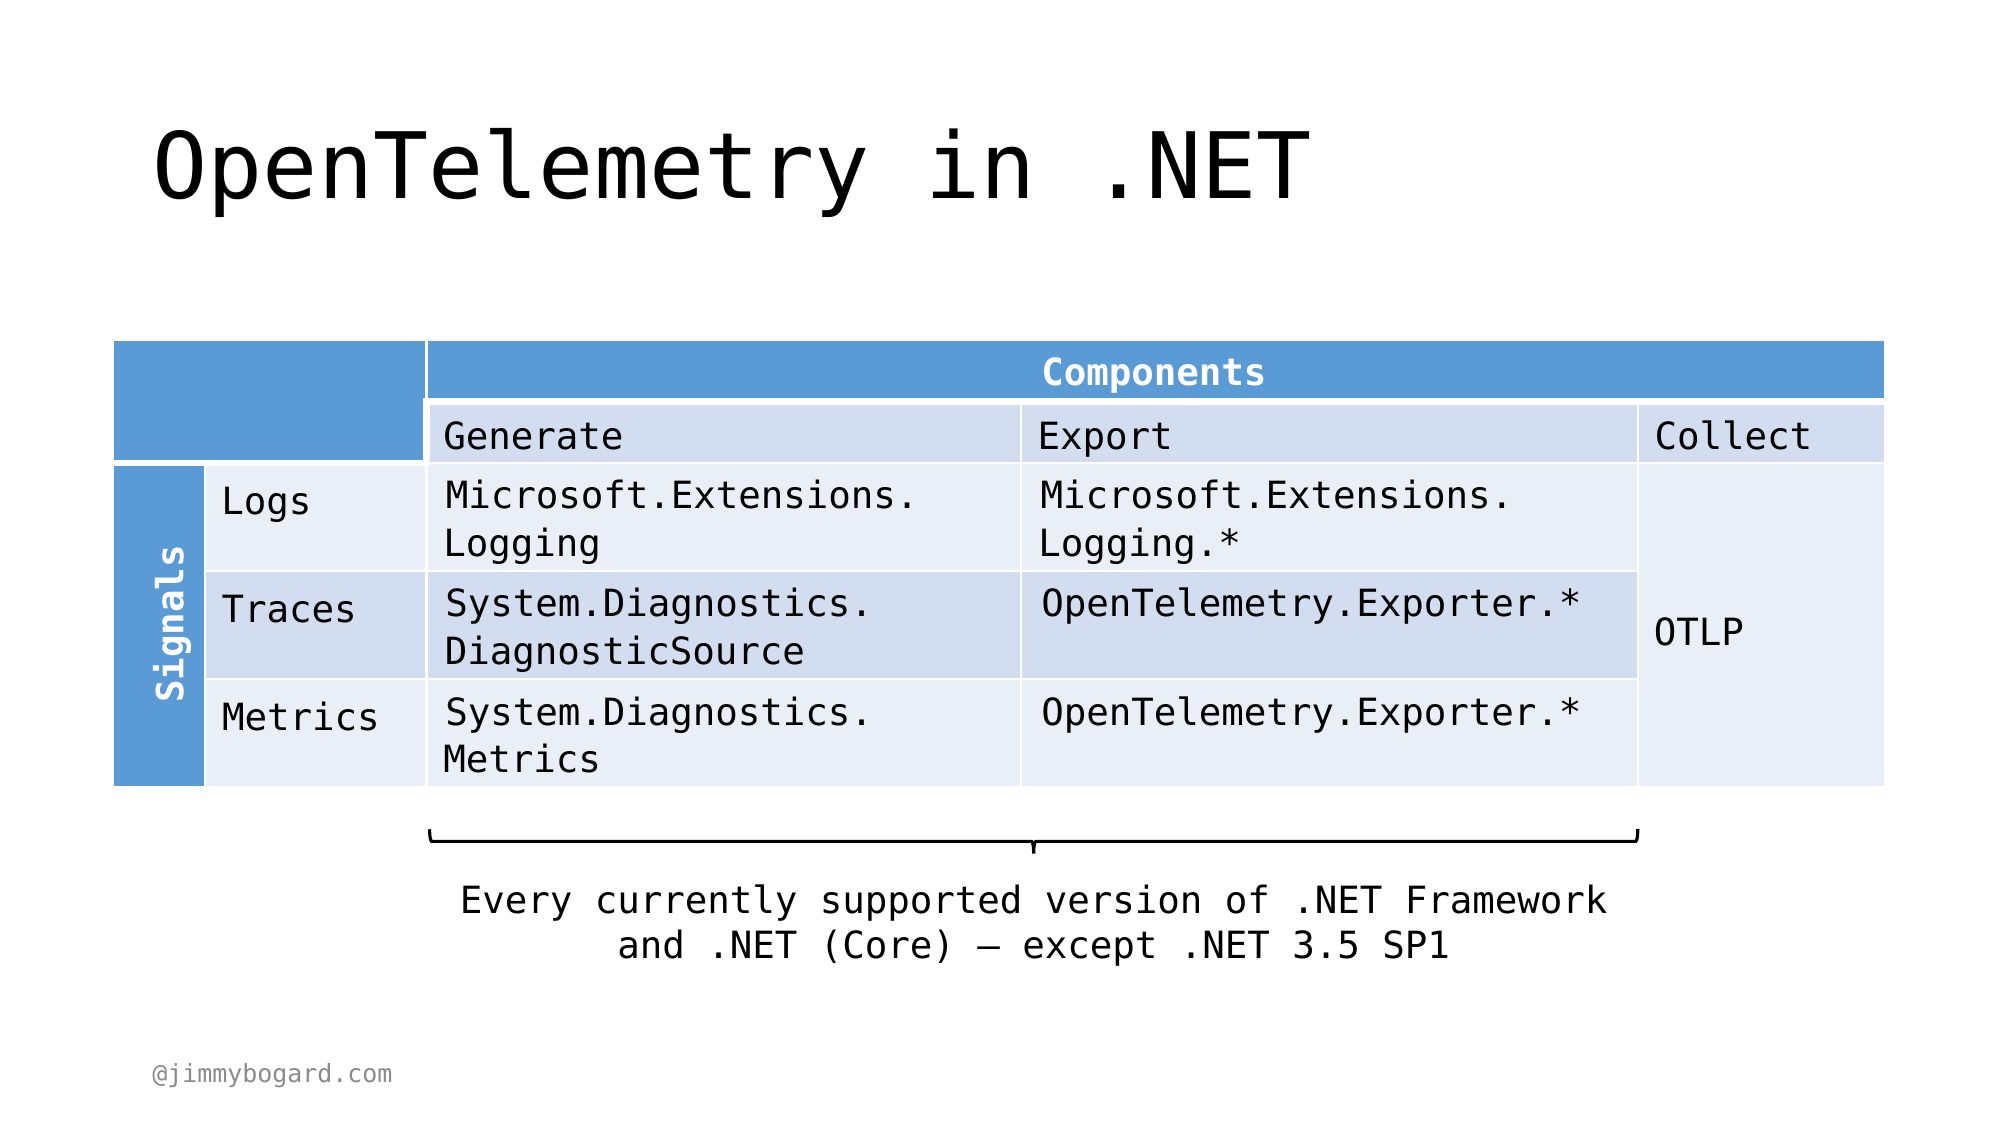

# OpenTelemetry in .NET

Every currently supported version of .NET Framework and .NET (Core) – except .NET 3.5 SP1

Components

Generate
Export
Collect

Microsoft.Extensions.
Microsoft.Extensions.

Logs
Logging
Logging.*

System.Diagnostics.
OpenTelemetry.Exporter.*
Traces
Signals
OTLP
DiagnosticSource

System.Diagnostics.
OpenTelemetry.Exporter.*
Metrics
Metrics

@jimmybogard.com